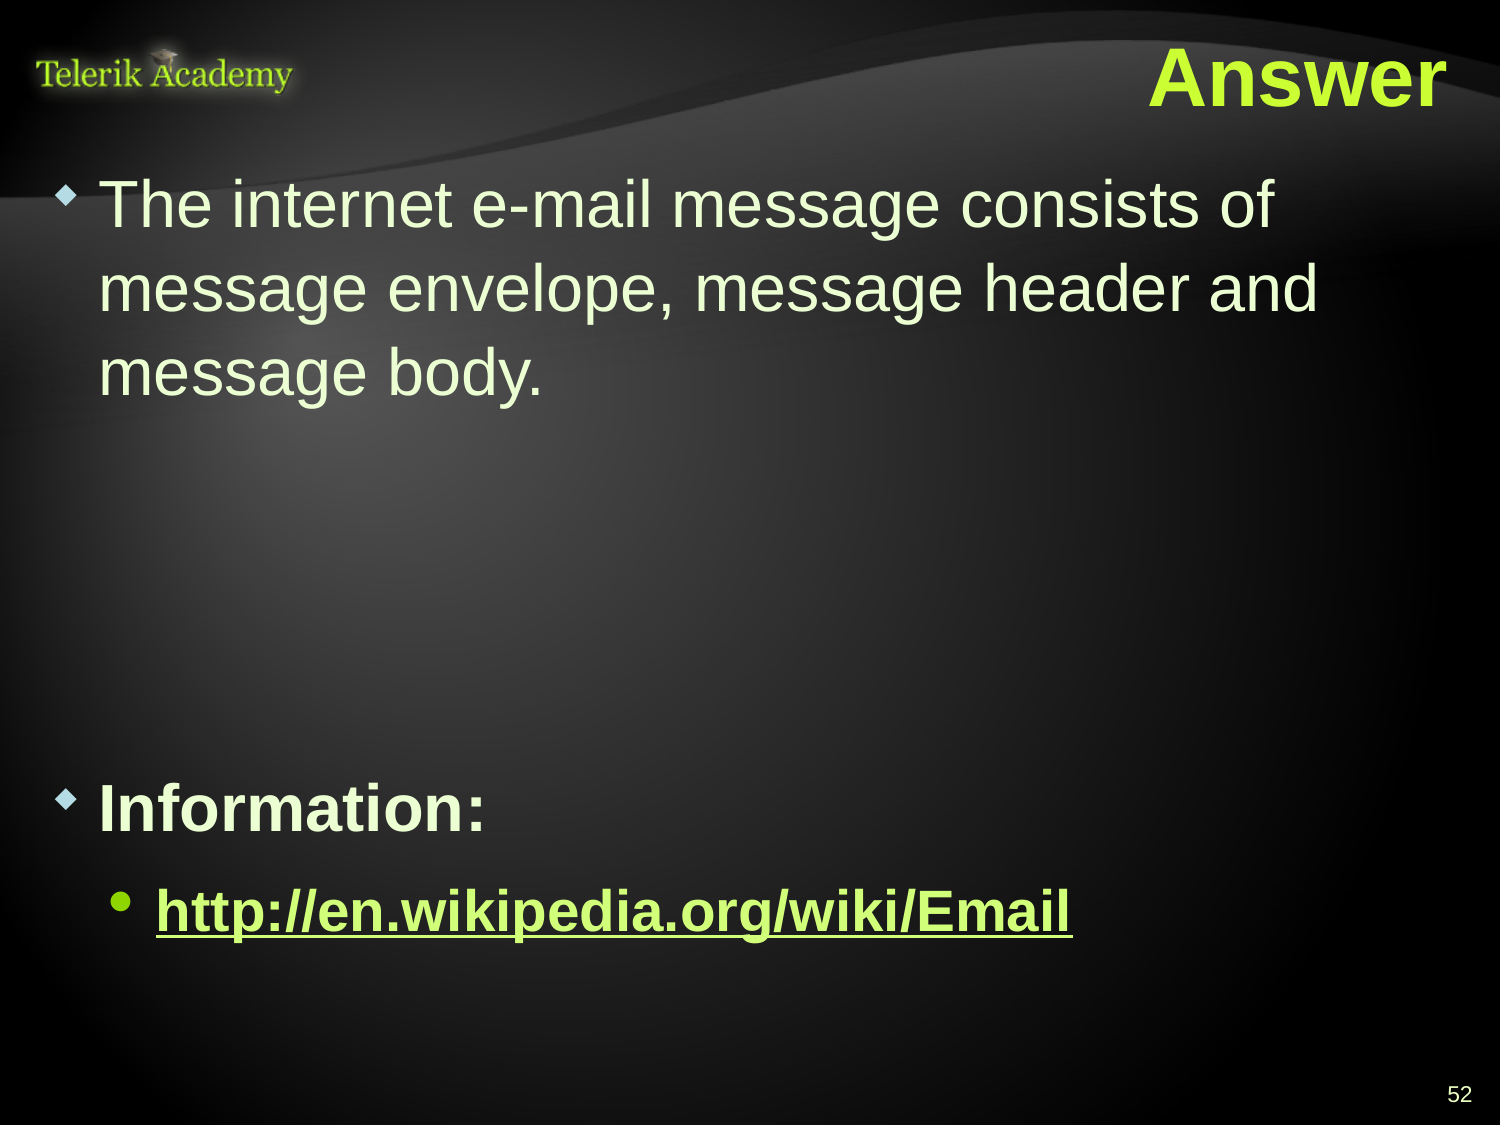

# Answer
The internet e-mail message consists of message envelope, message header and message body.

Information:
http://en.wikipedia.org/wiki/Email
52